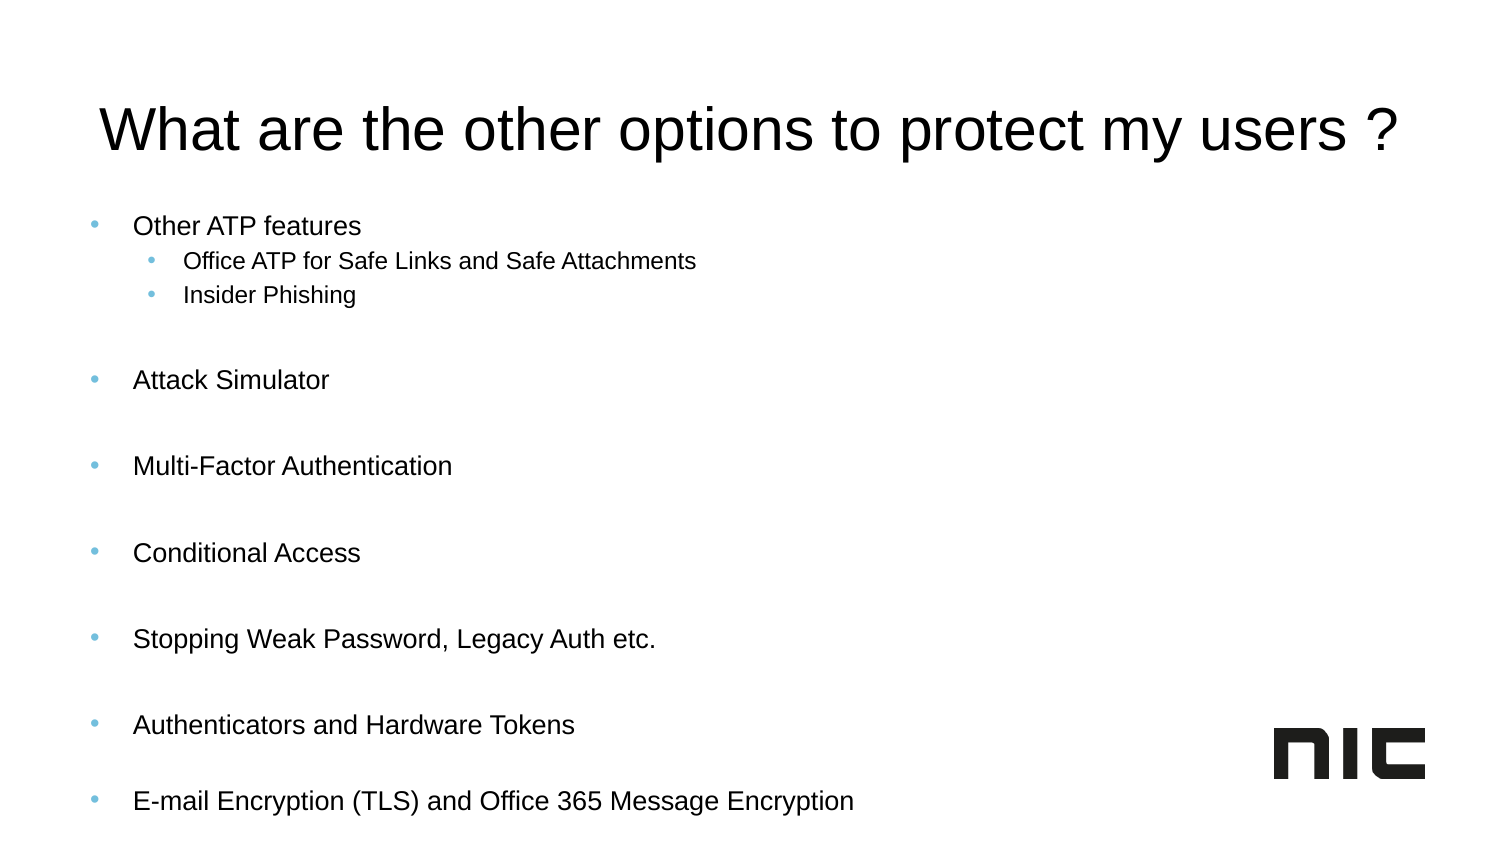

# What are the other options to protect my users ?
Other ATP features
Office ATP for Safe Links and Safe Attachments
Insider Phishing

Attack Simulator

Multi-Factor Authentication

Conditional Access

Stopping Weak Password, Legacy Auth etc.

Authenticators and Hardware Tokens

E-mail Encryption (TLS) and Office 365 Message Encryption